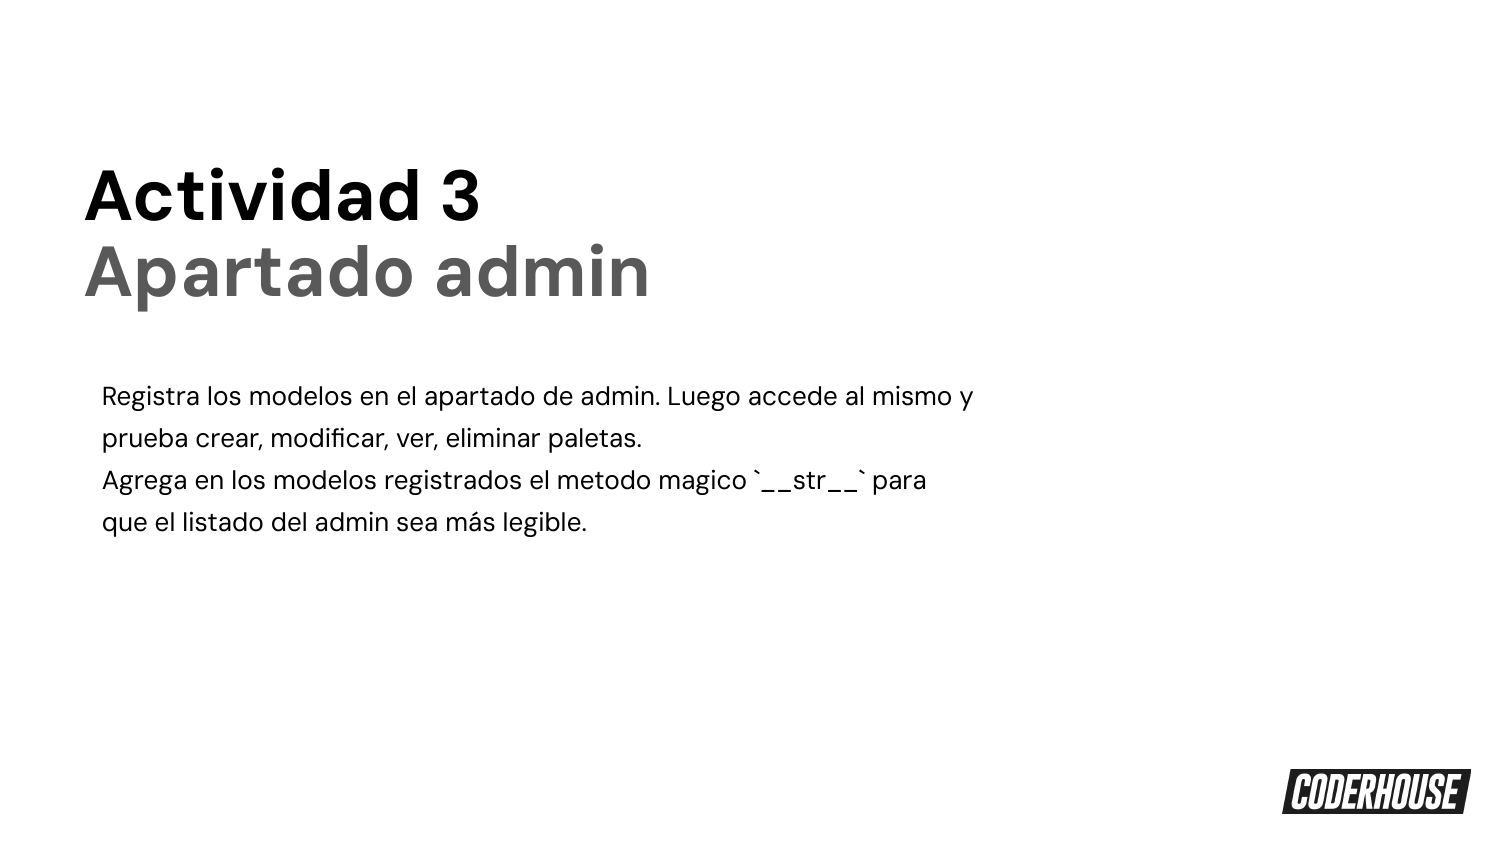

Actividad 3
Apartado admin

Registra los modelos en el apartado de admin. Luego accede al mismo y prueba crear, modificar, ver, eliminar paletas.
Agrega en los modelos registrados el metodo magico `__str__` para que el listado del admin sea más legible.